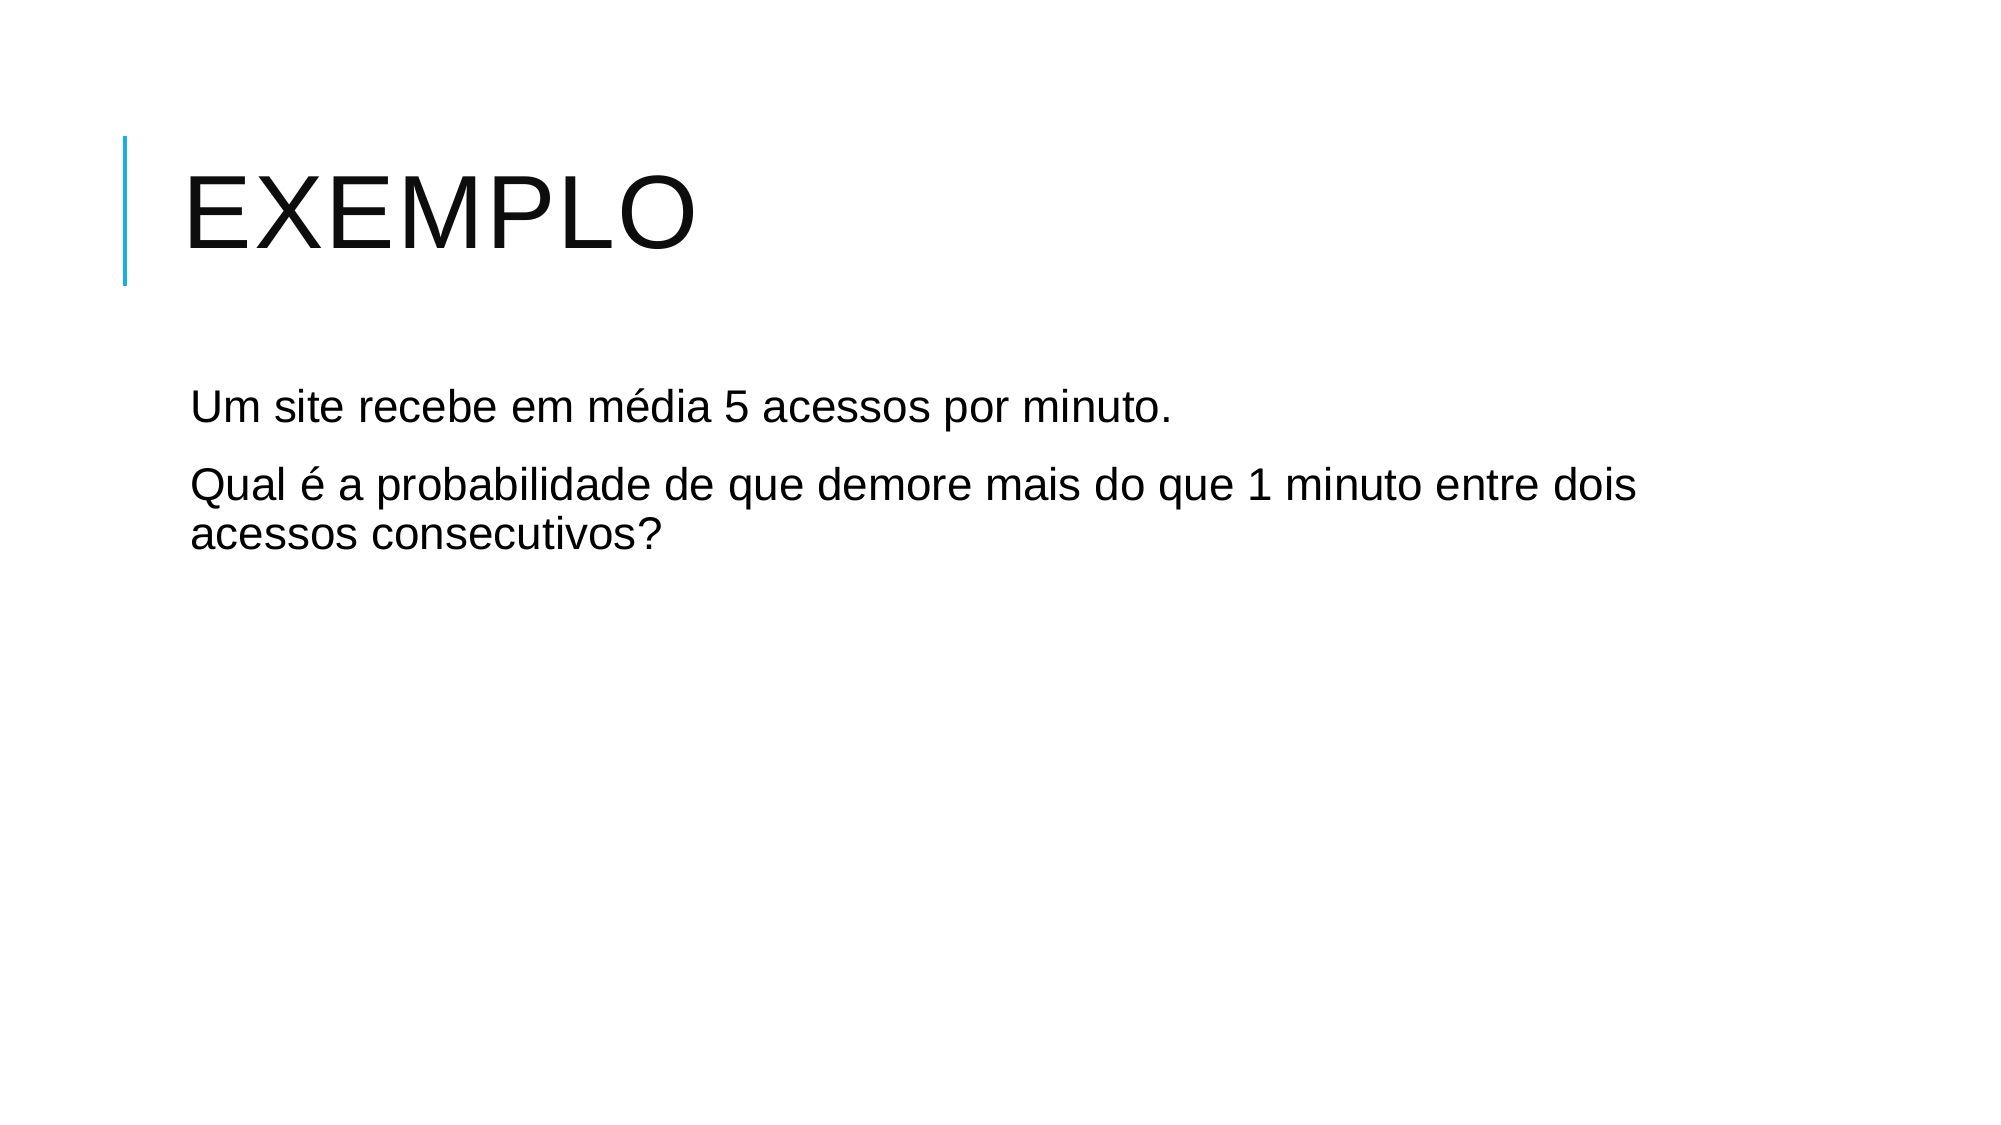

# exemplo
Um site recebe em média 5 acessos por minuto.
Qual é a probabilidade de que demore mais do que 1 minuto entre dois acessos consecutivos?